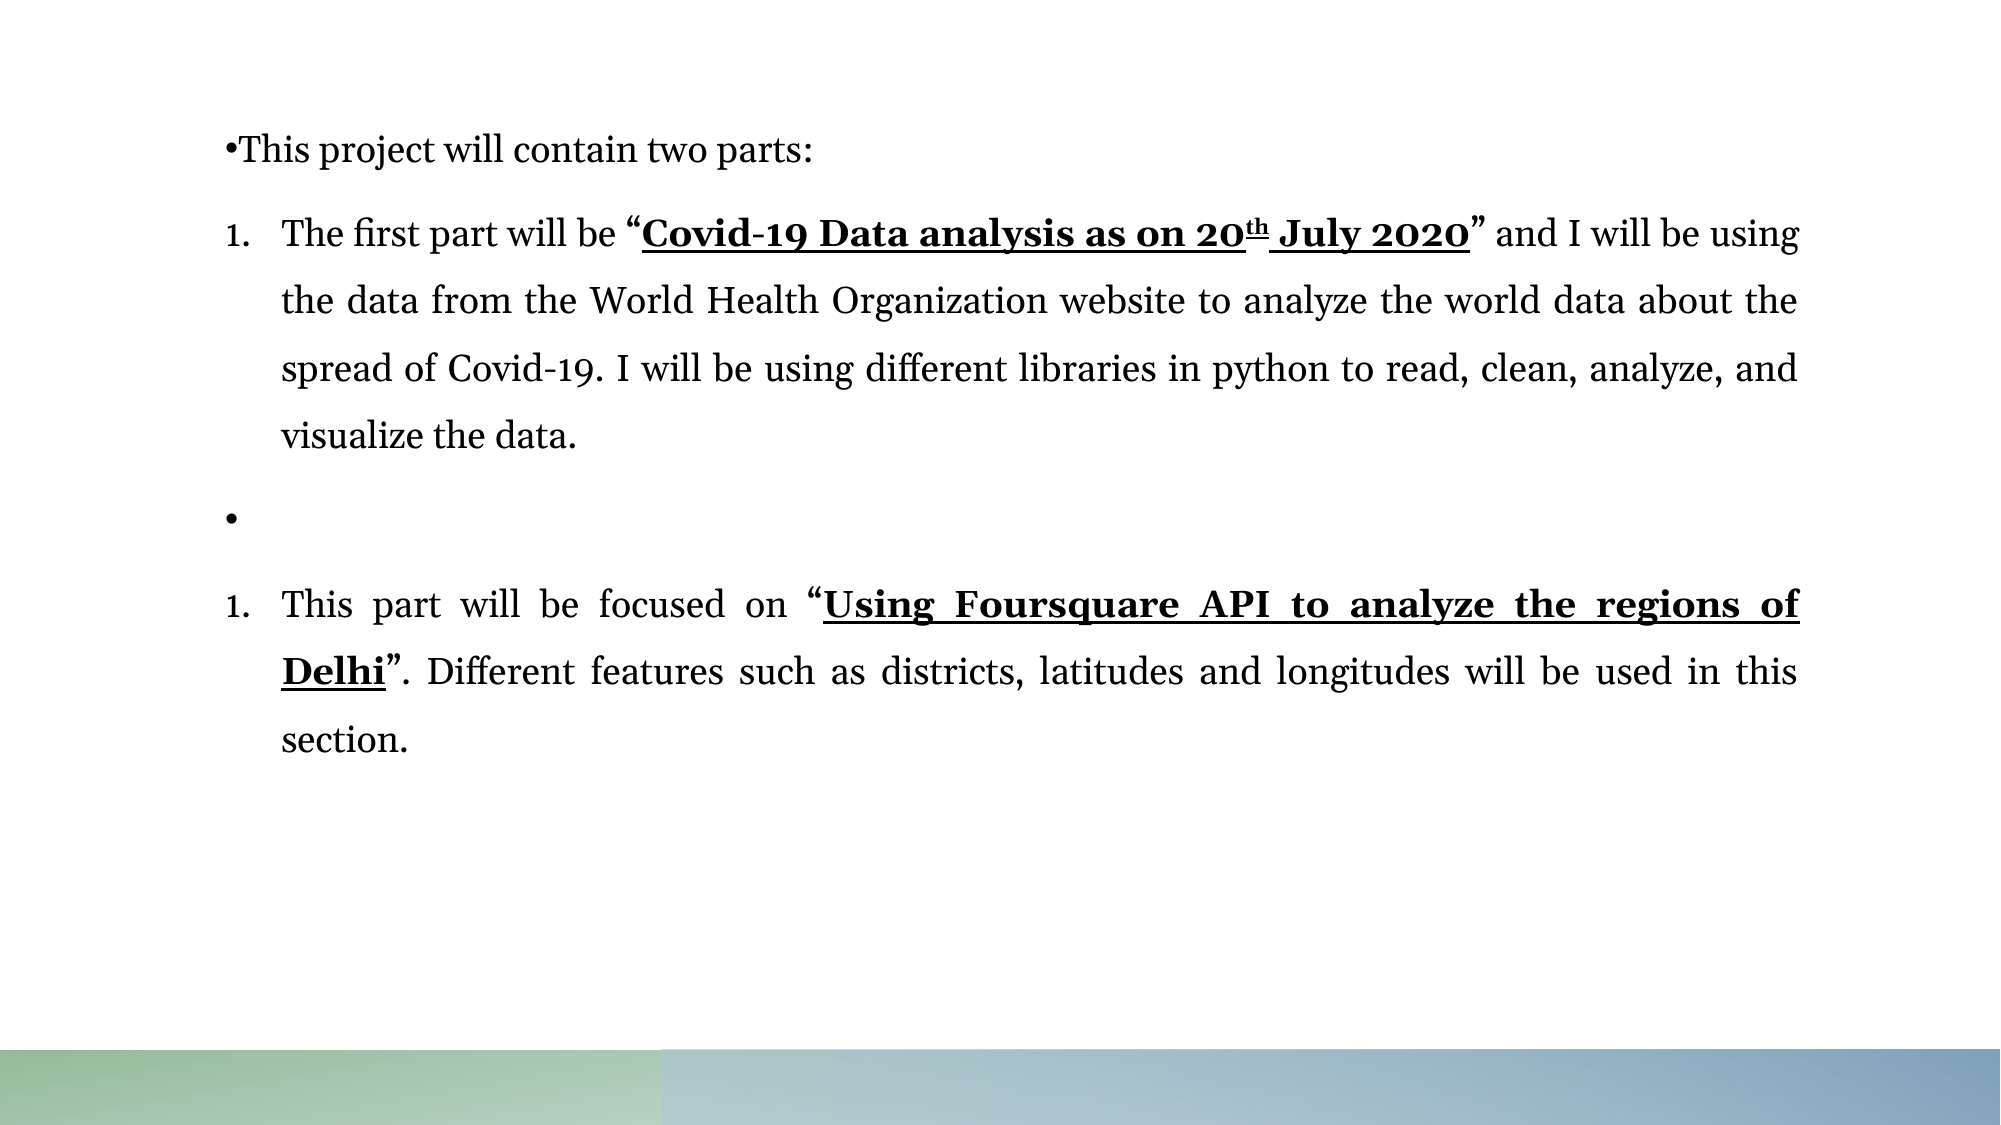

This project will contain two parts:
The first part will be “Covid-19 Data analysis as on 20th July 2020” and I will be using the data from the World Health Organization website to analyze the world data about the spread of Covid-19. I will be using different libraries in python to read, clean, analyze, and visualize the data.

This part will be focused on “Using Foursquare API to analyze the regions of Delhi”. Different features such as districts, latitudes and longitudes will be used in this section.